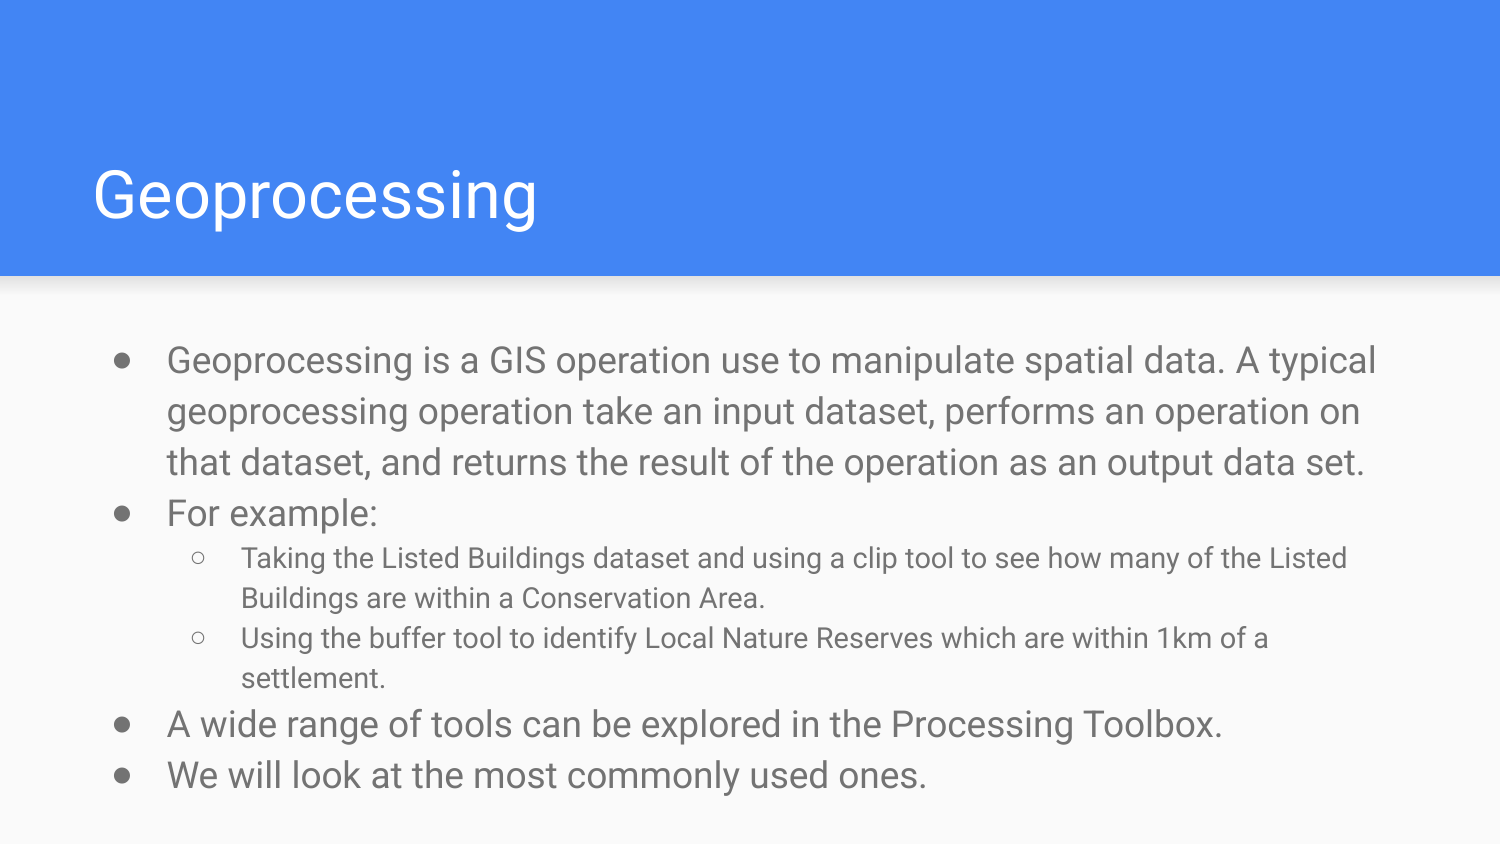

# Geoprocessing
Geoprocessing is a GIS operation use to manipulate spatial data. A typical geoprocessing operation take an input dataset, performs an operation on that dataset, and returns the result of the operation as an output data set.
For example:
Taking the Listed Buildings dataset and using a clip tool to see how many of the Listed Buildings are within a Conservation Area.
Using the buffer tool to identify Local Nature Reserves which are within 1km of a settlement.
A wide range of tools can be explored in the Processing Toolbox.
We will look at the most commonly used ones.